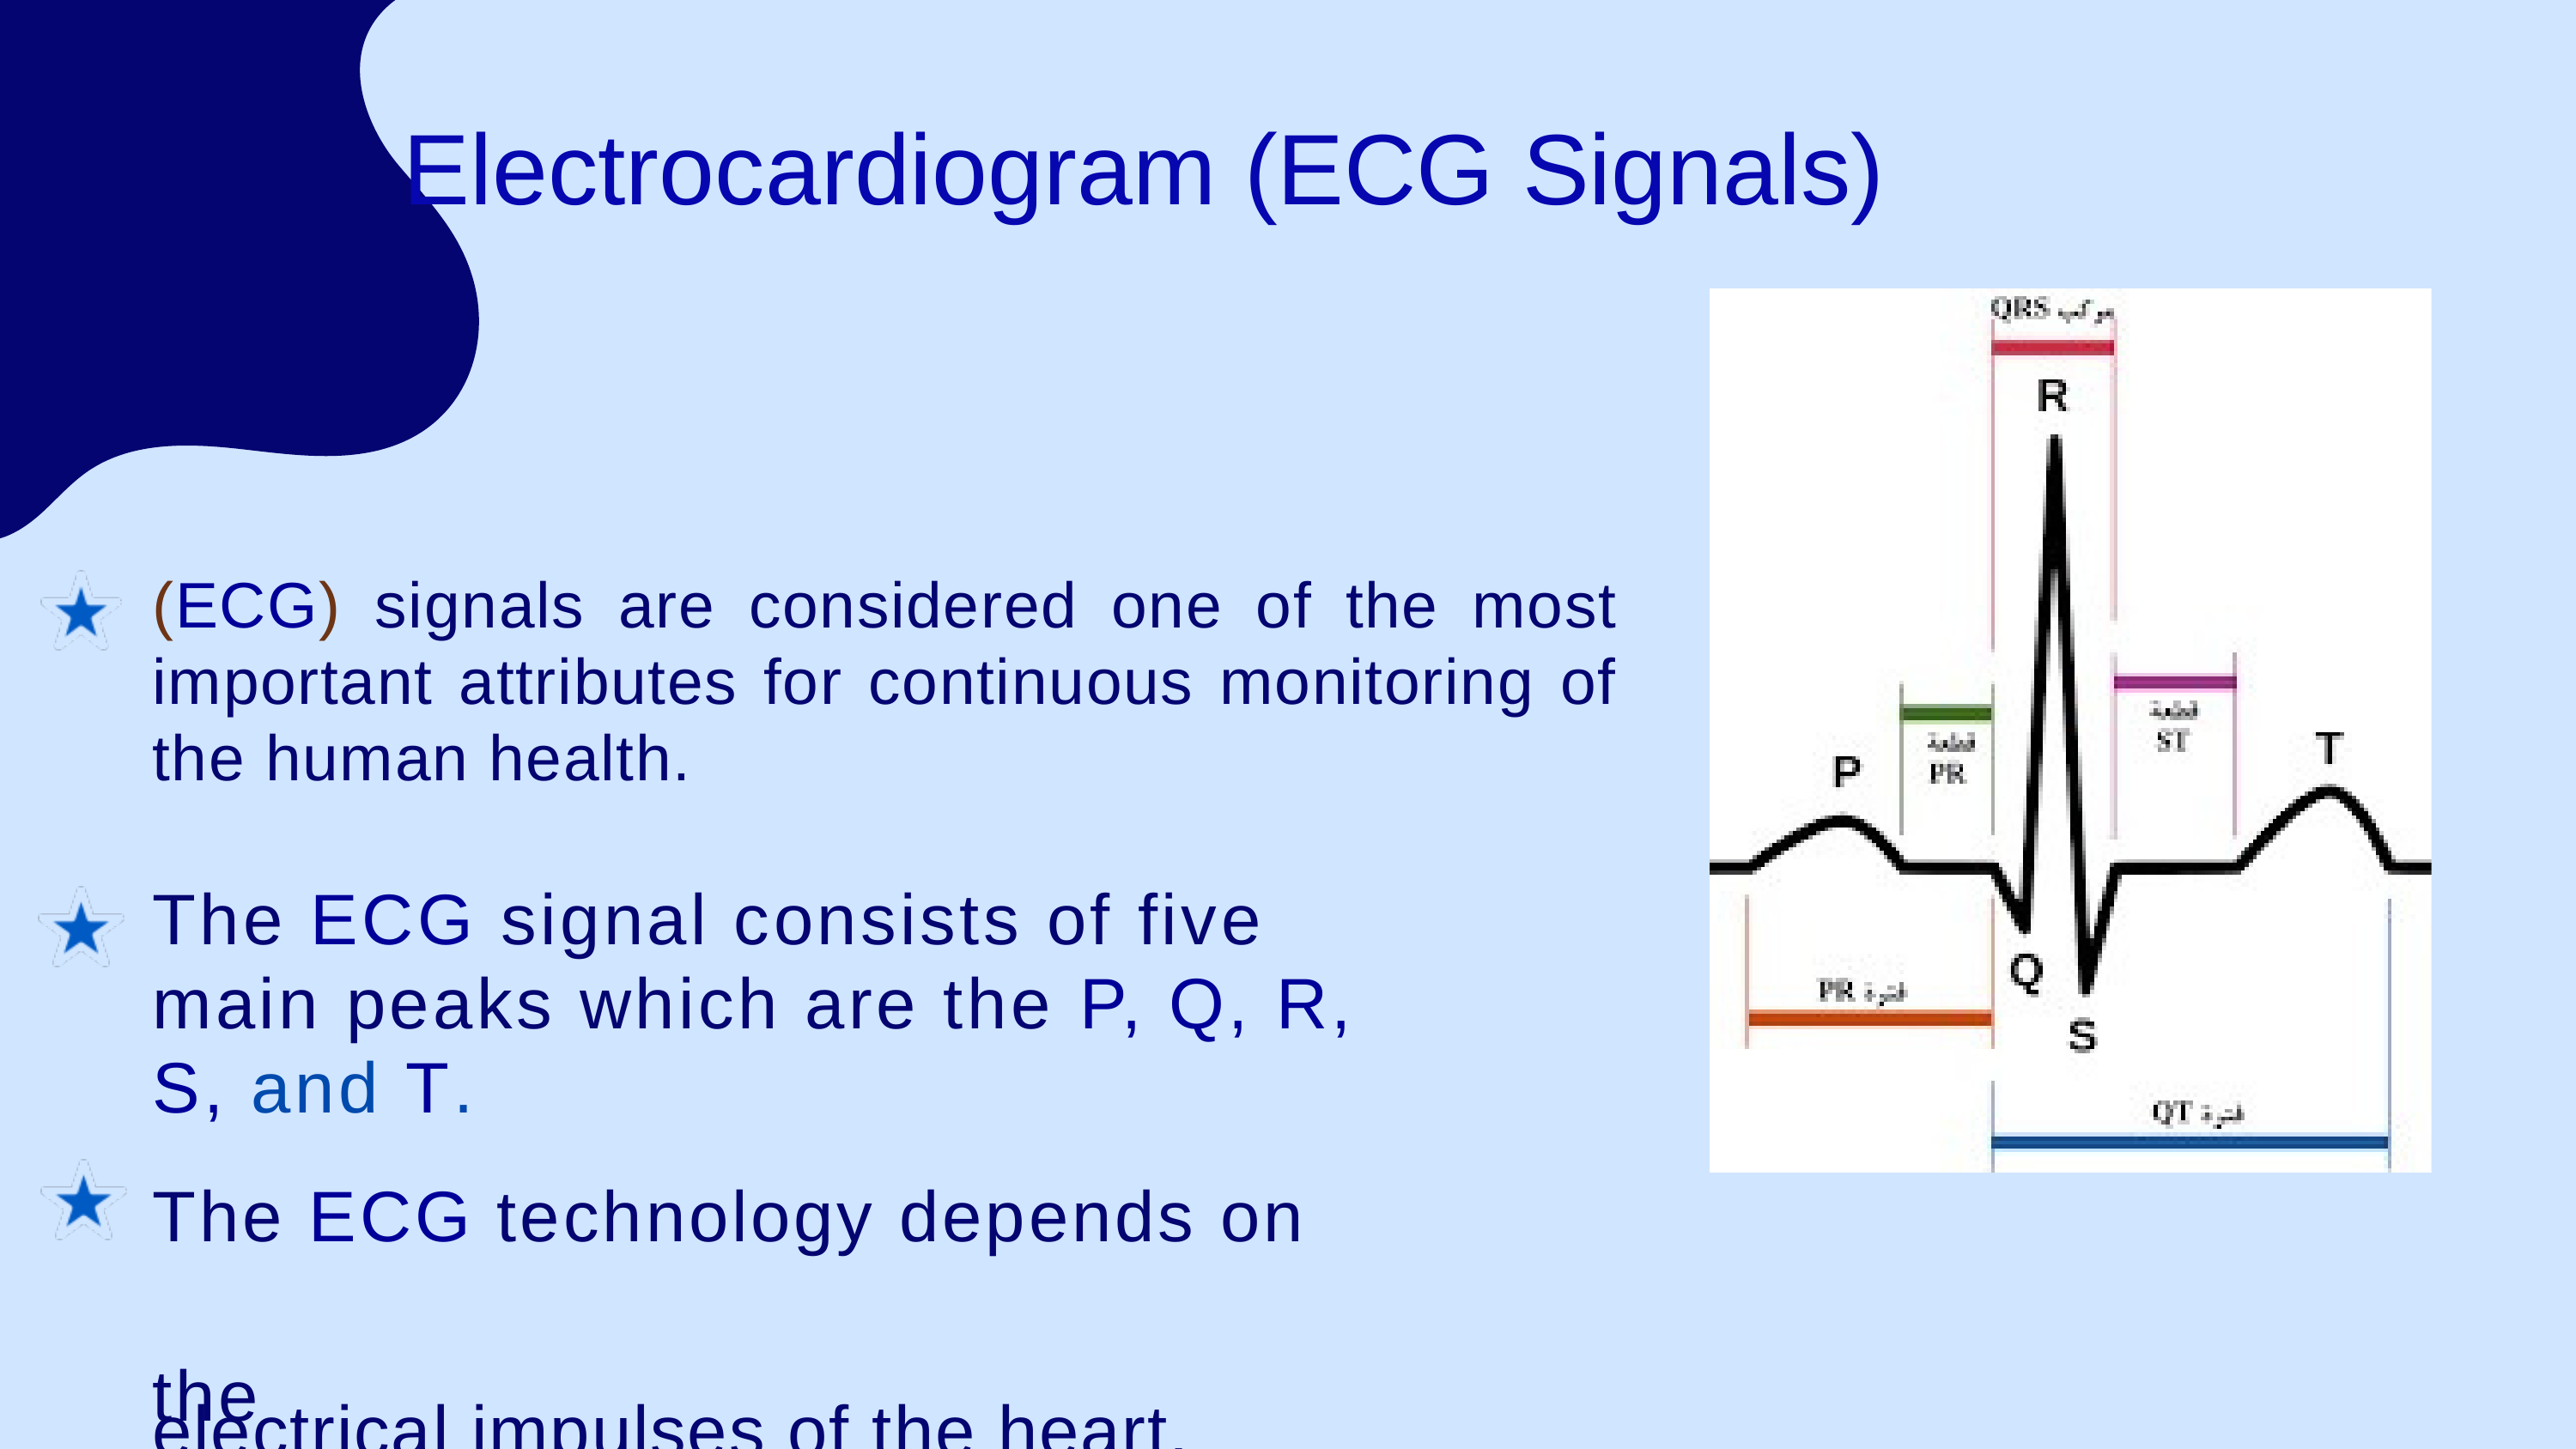

Electrocardiogram (ECG Signals)

(ECG) signals are considered one of the most important attributes for continuous monitoring of the human health.
The ECG signal consists of five main peaks which are the P, Q, R, S, and T.

The ECG technology depends on the
electrical impulses of the heart.